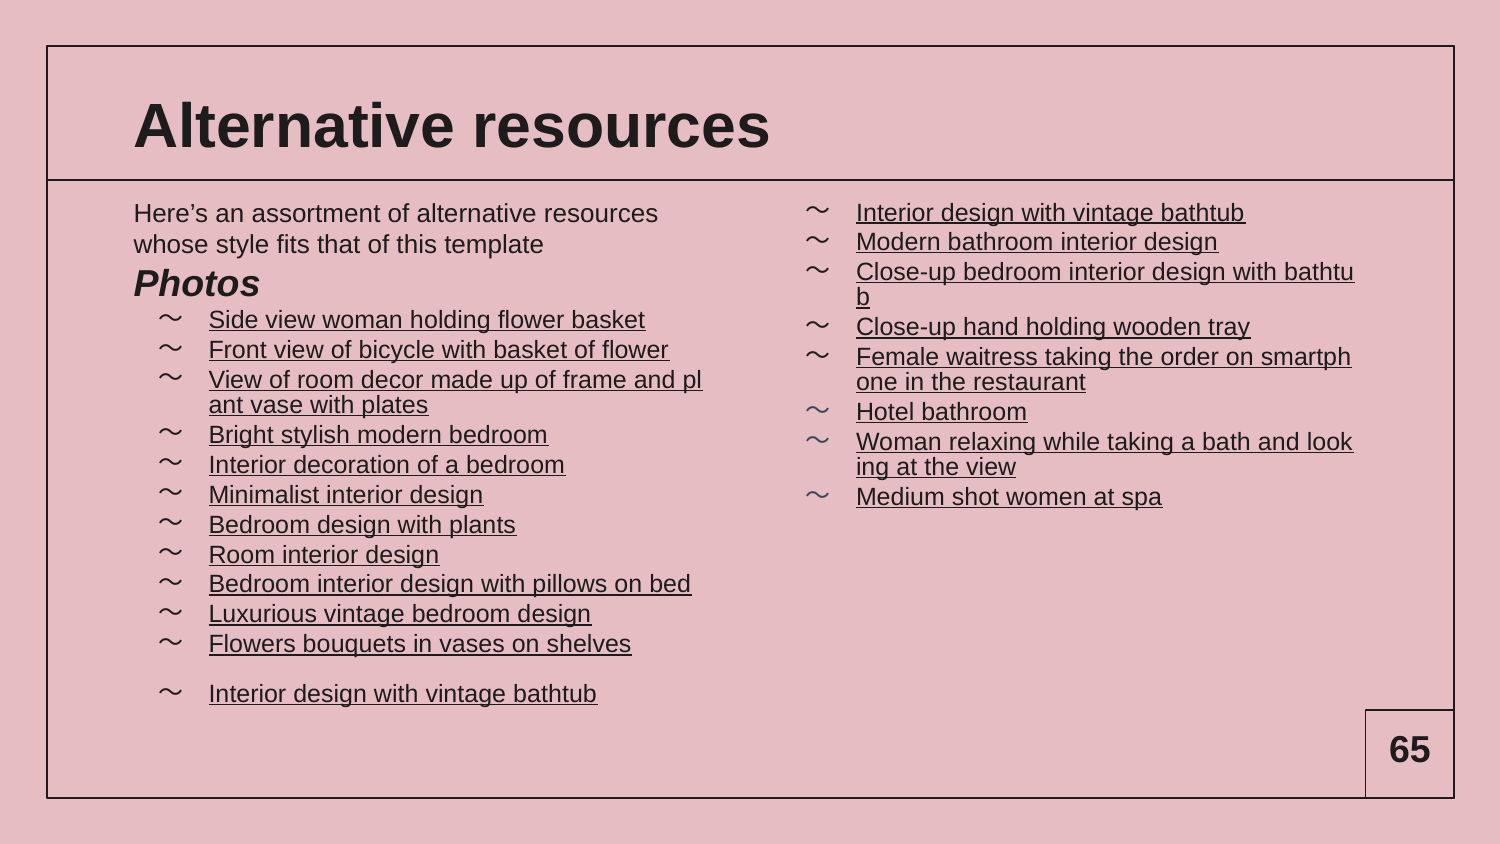

# Alternative resources
Here’s an assortment of alternative resources whose style fits that of this template
Photos
Side view woman holding flower basket
Front view of bicycle with basket of flower
View of room decor made up of frame and plant vase with plates
Bright stylish modern bedroom
Interior decoration of a bedroom
Minimalist interior design
Bedroom design with plants
Room interior design
Bedroom interior design with pillows on bed
Luxurious vintage bedroom design
Flowers bouquets in vases on shelves
Interior design with vintage bathtub
Interior design with vintage bathtub
Modern bathroom interior design
Close-up bedroom interior design with bathtub
Close-up hand holding wooden tray
Female waitress taking the order on smartphone in the restaurant
Hotel bathroom
Woman relaxing while taking a bath and looking at the view
Medium shot women at spa
65